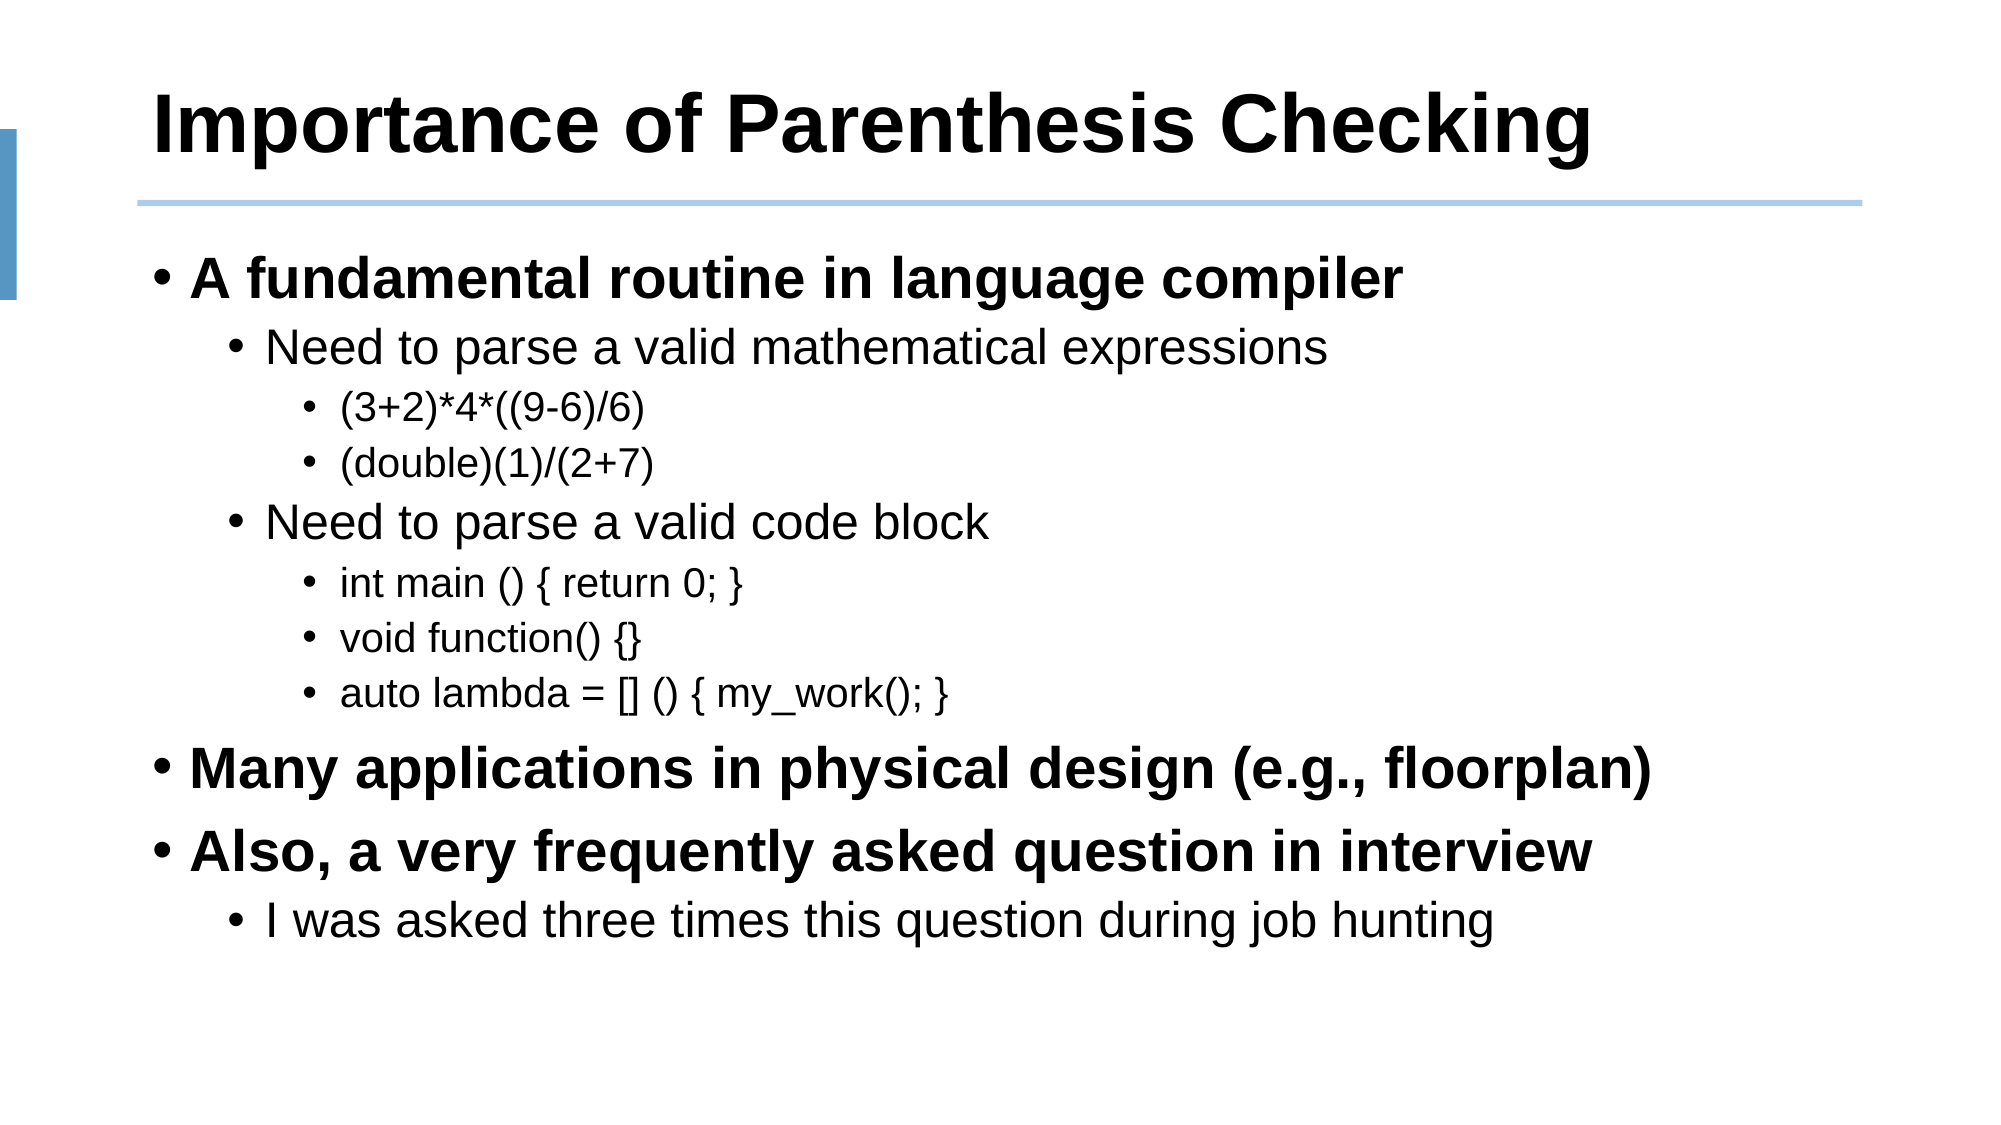

# Importance of Parenthesis Checking
A fundamental routine in language compiler
Need to parse a valid mathematical expressions
(3+2)*4*((9-6)/6)
(double)(1)/(2+7)
Need to parse a valid code block
int main () { return 0; }
void function() {}
auto lambda = [] () { my_work(); }
Many applications in physical design (e.g., floorplan)
Also, a very frequently asked question in interview
I was asked three times this question during job hunting